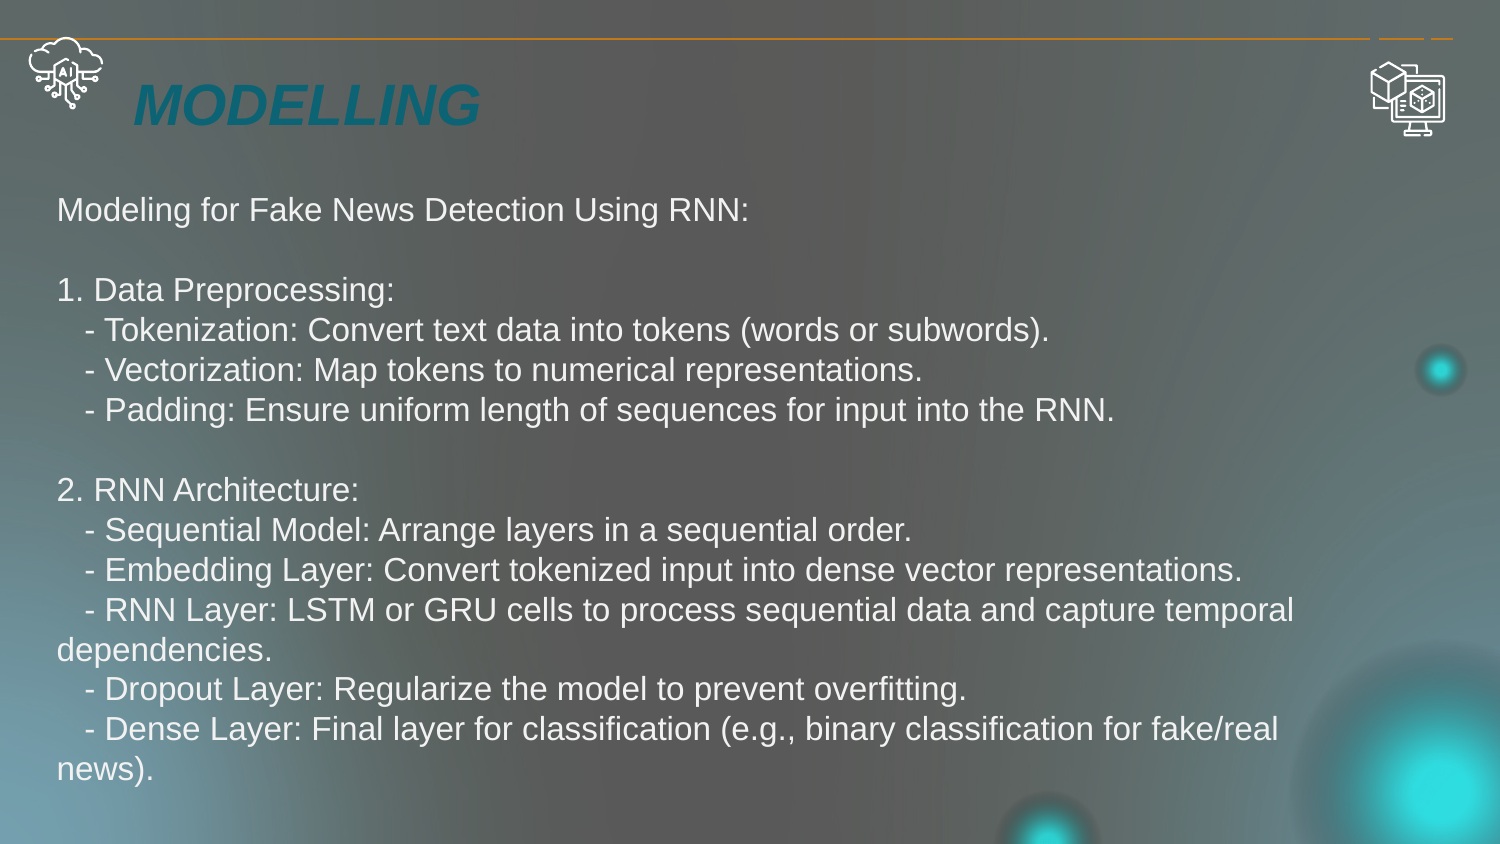

# MODELLING

Modeling for Fake News Detection Using RNN:

1. Data Preprocessing:
   - Tokenization: Convert text data into tokens (words or subwords).
   - Vectorization: Map tokens to numerical representations.
   - Padding: Ensure uniform length of sequences for input into the RNN.

2. RNN Architecture:
   - Sequential Model: Arrange layers in a sequential order.
   - Embedding Layer: Convert tokenized input into dense vector representations.
   - RNN Layer: LSTM or GRU cells to process sequential data and capture temporal dependencies.
   - Dropout Layer: Regularize the model to prevent overfitting.
   - Dense Layer: Final layer for classification (e.g., binary classification for fake/real news).